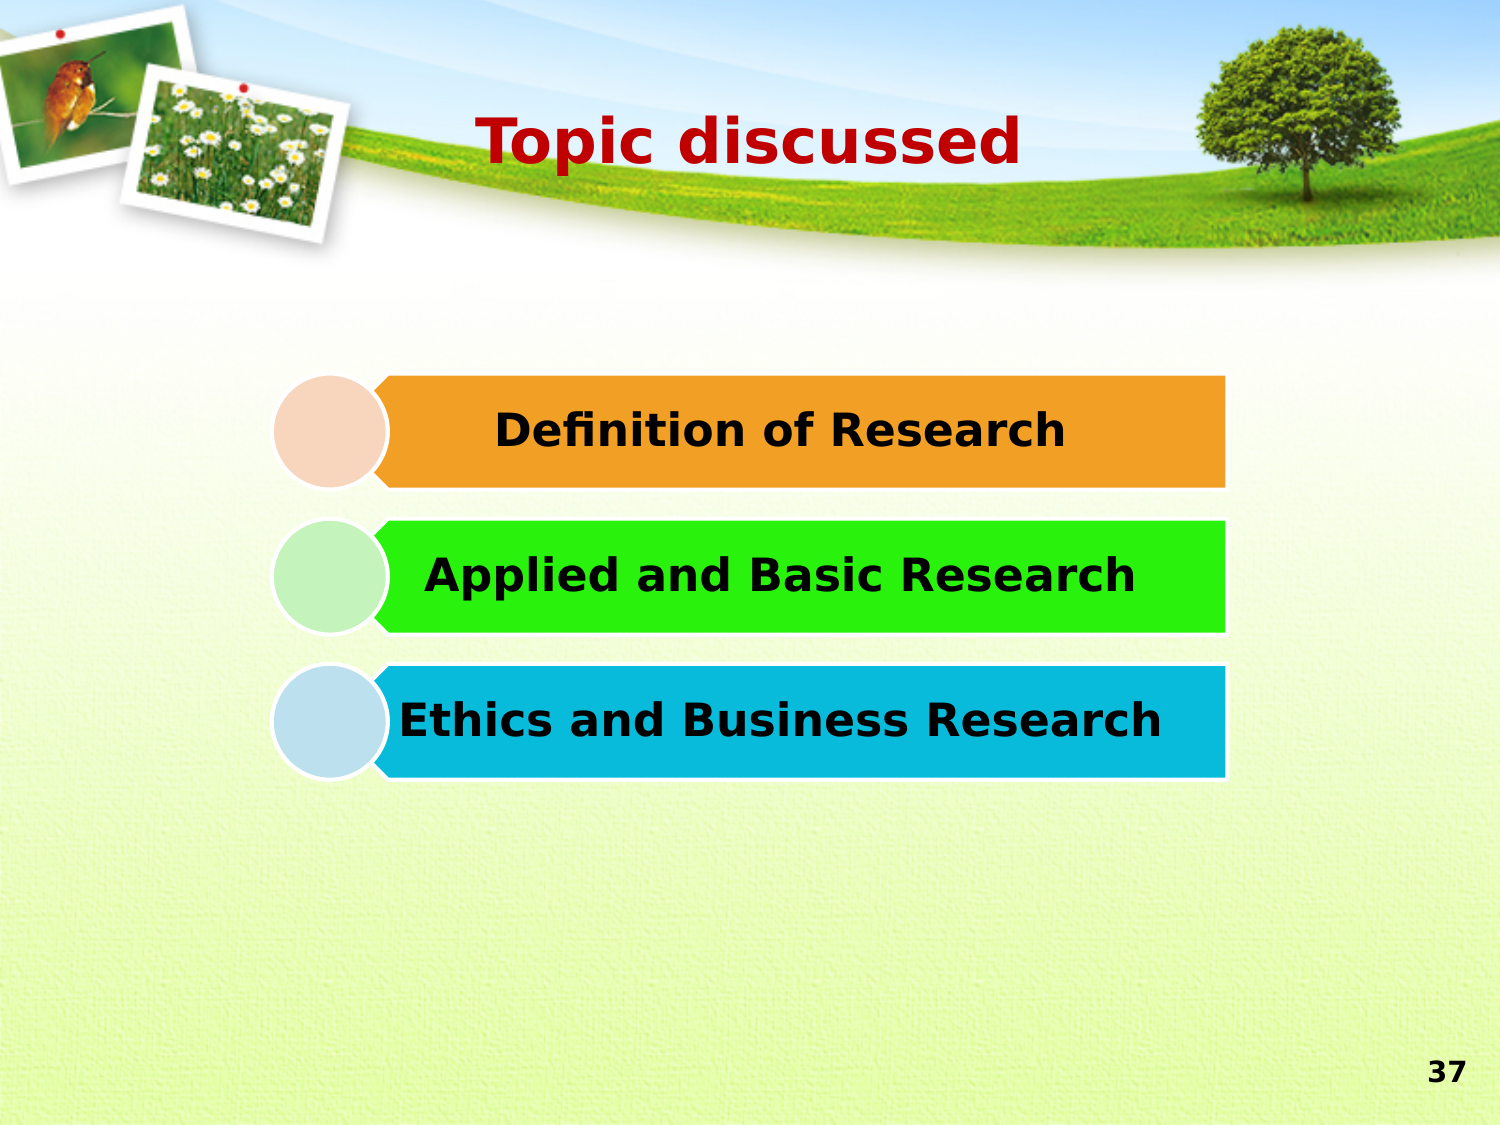

# Topic discussed
Definition of Research
Applied and Basic Research
Ethics and Business Research
37